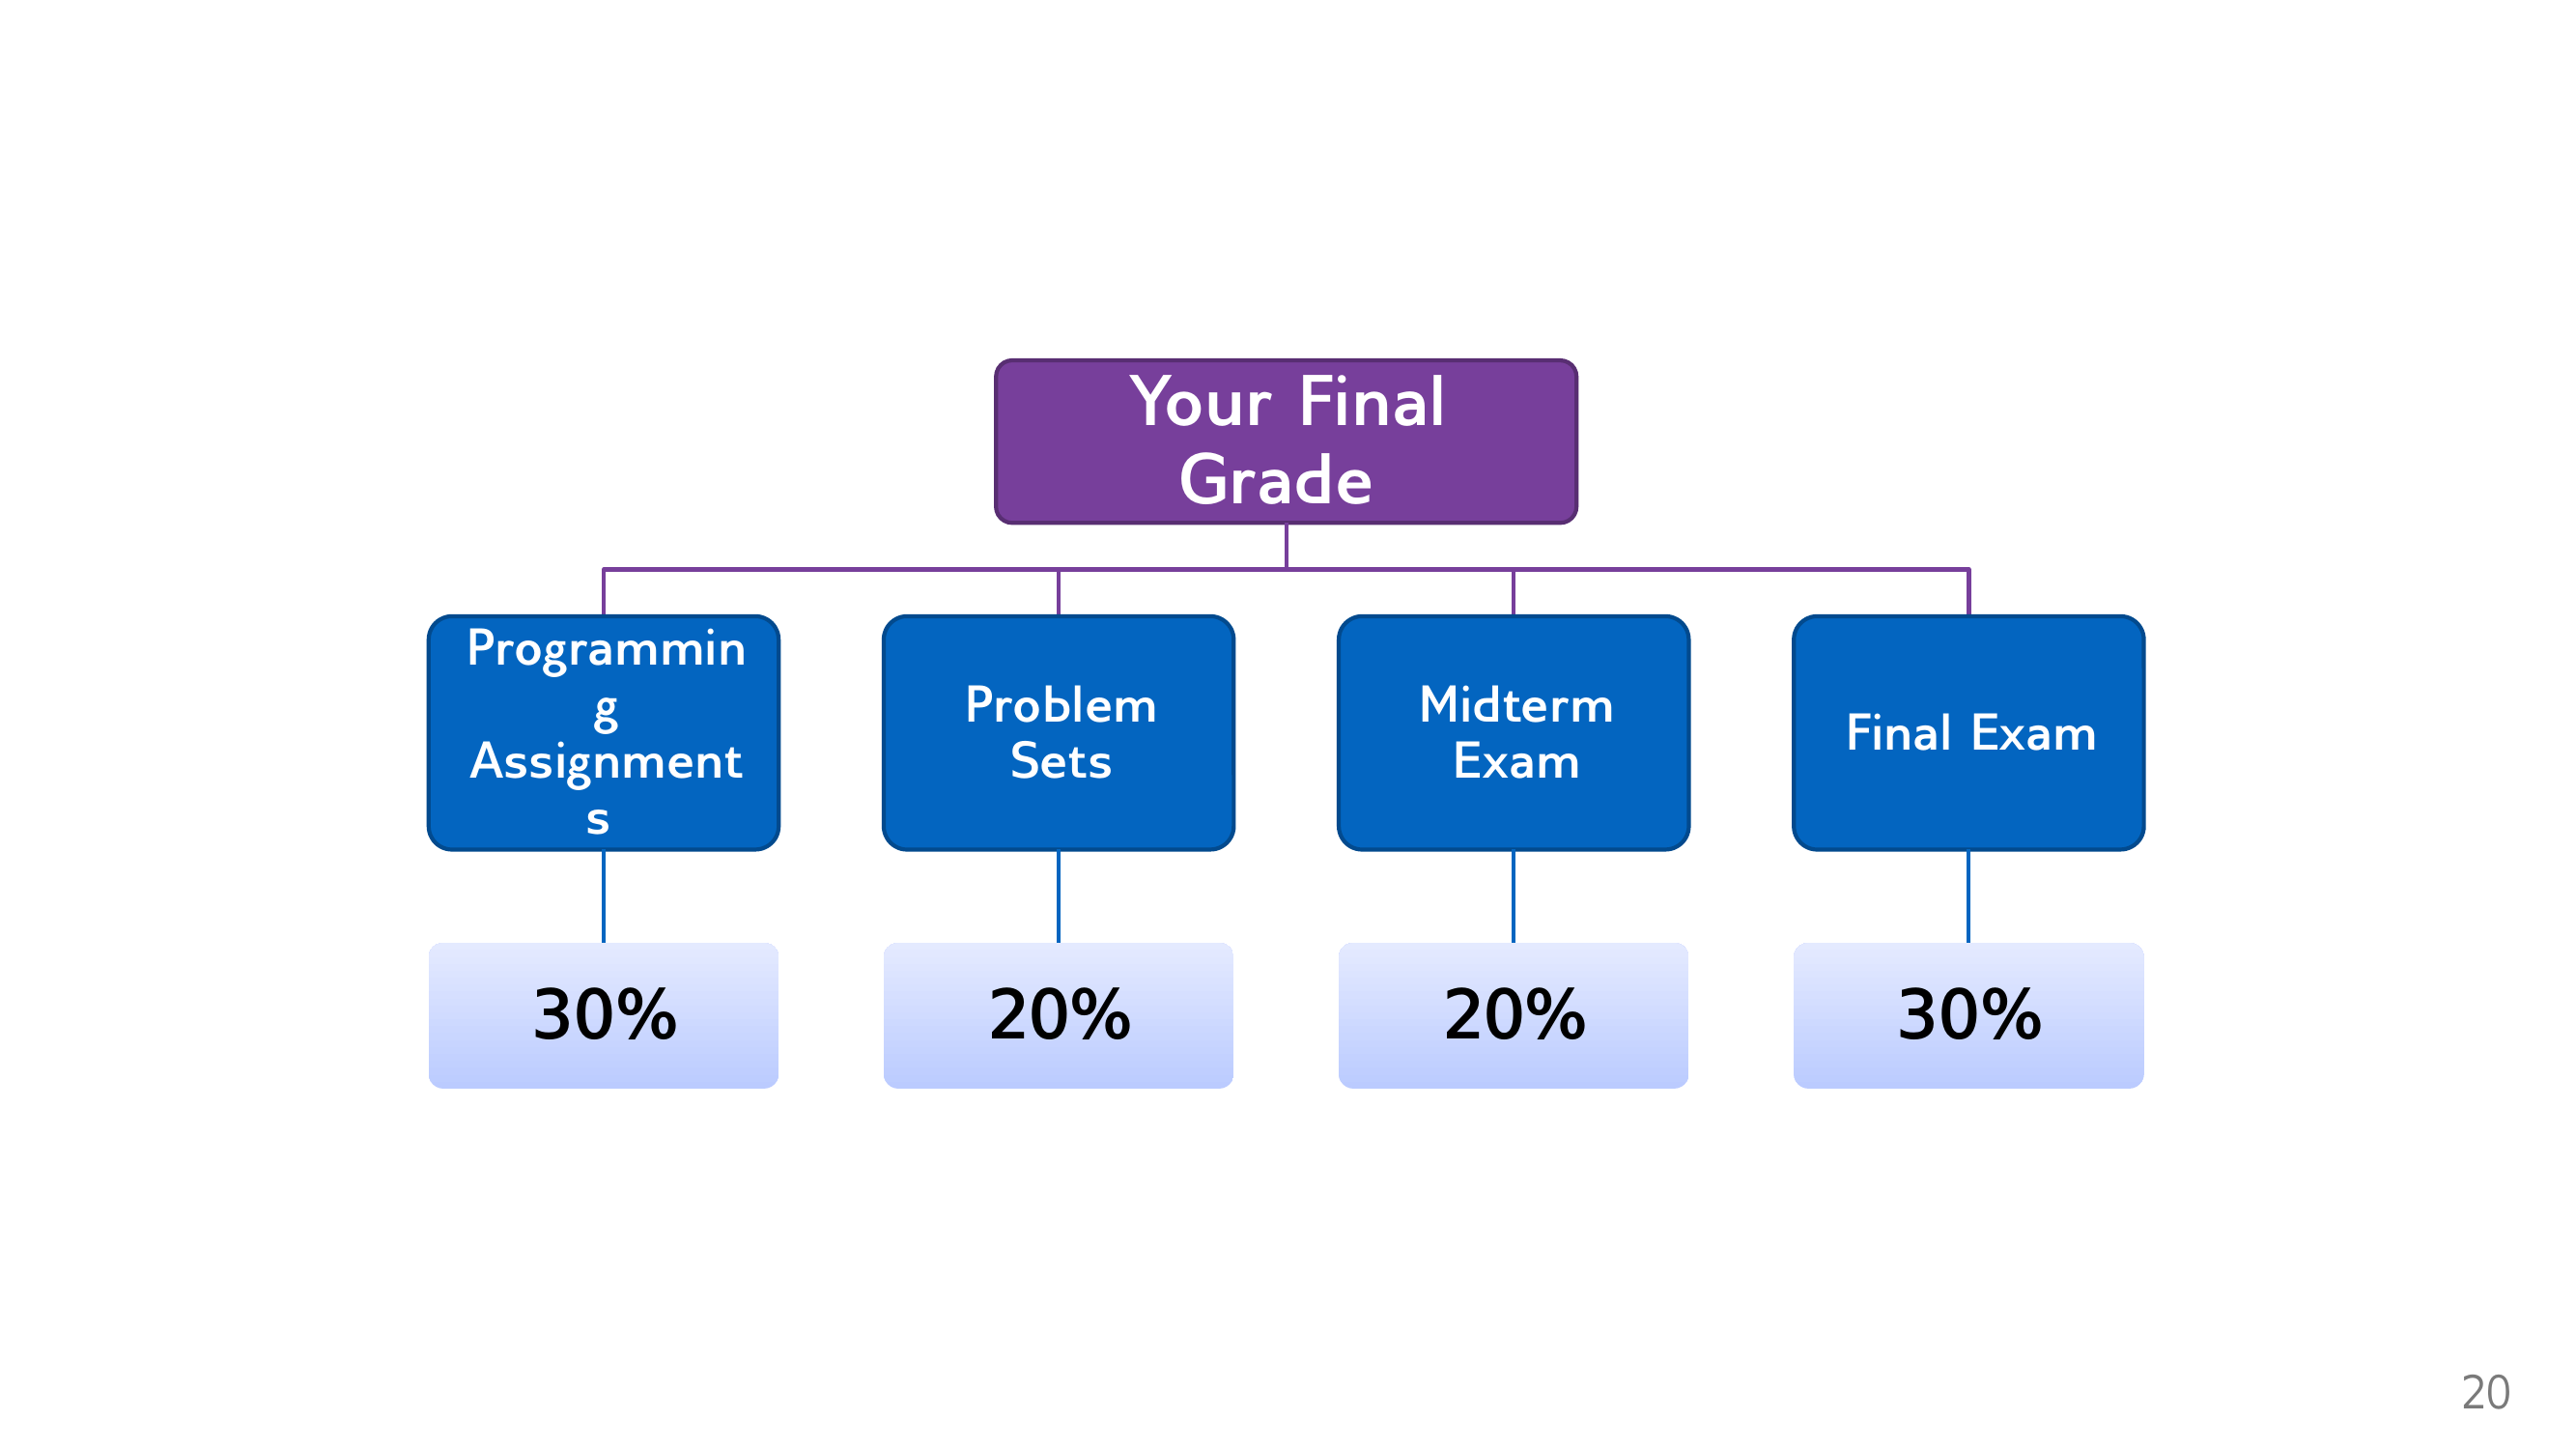

Your Final Grade
Programming Assignments
30%
Problem Sets
20%
Midterm Exam
20%
Final Exam
30%
20